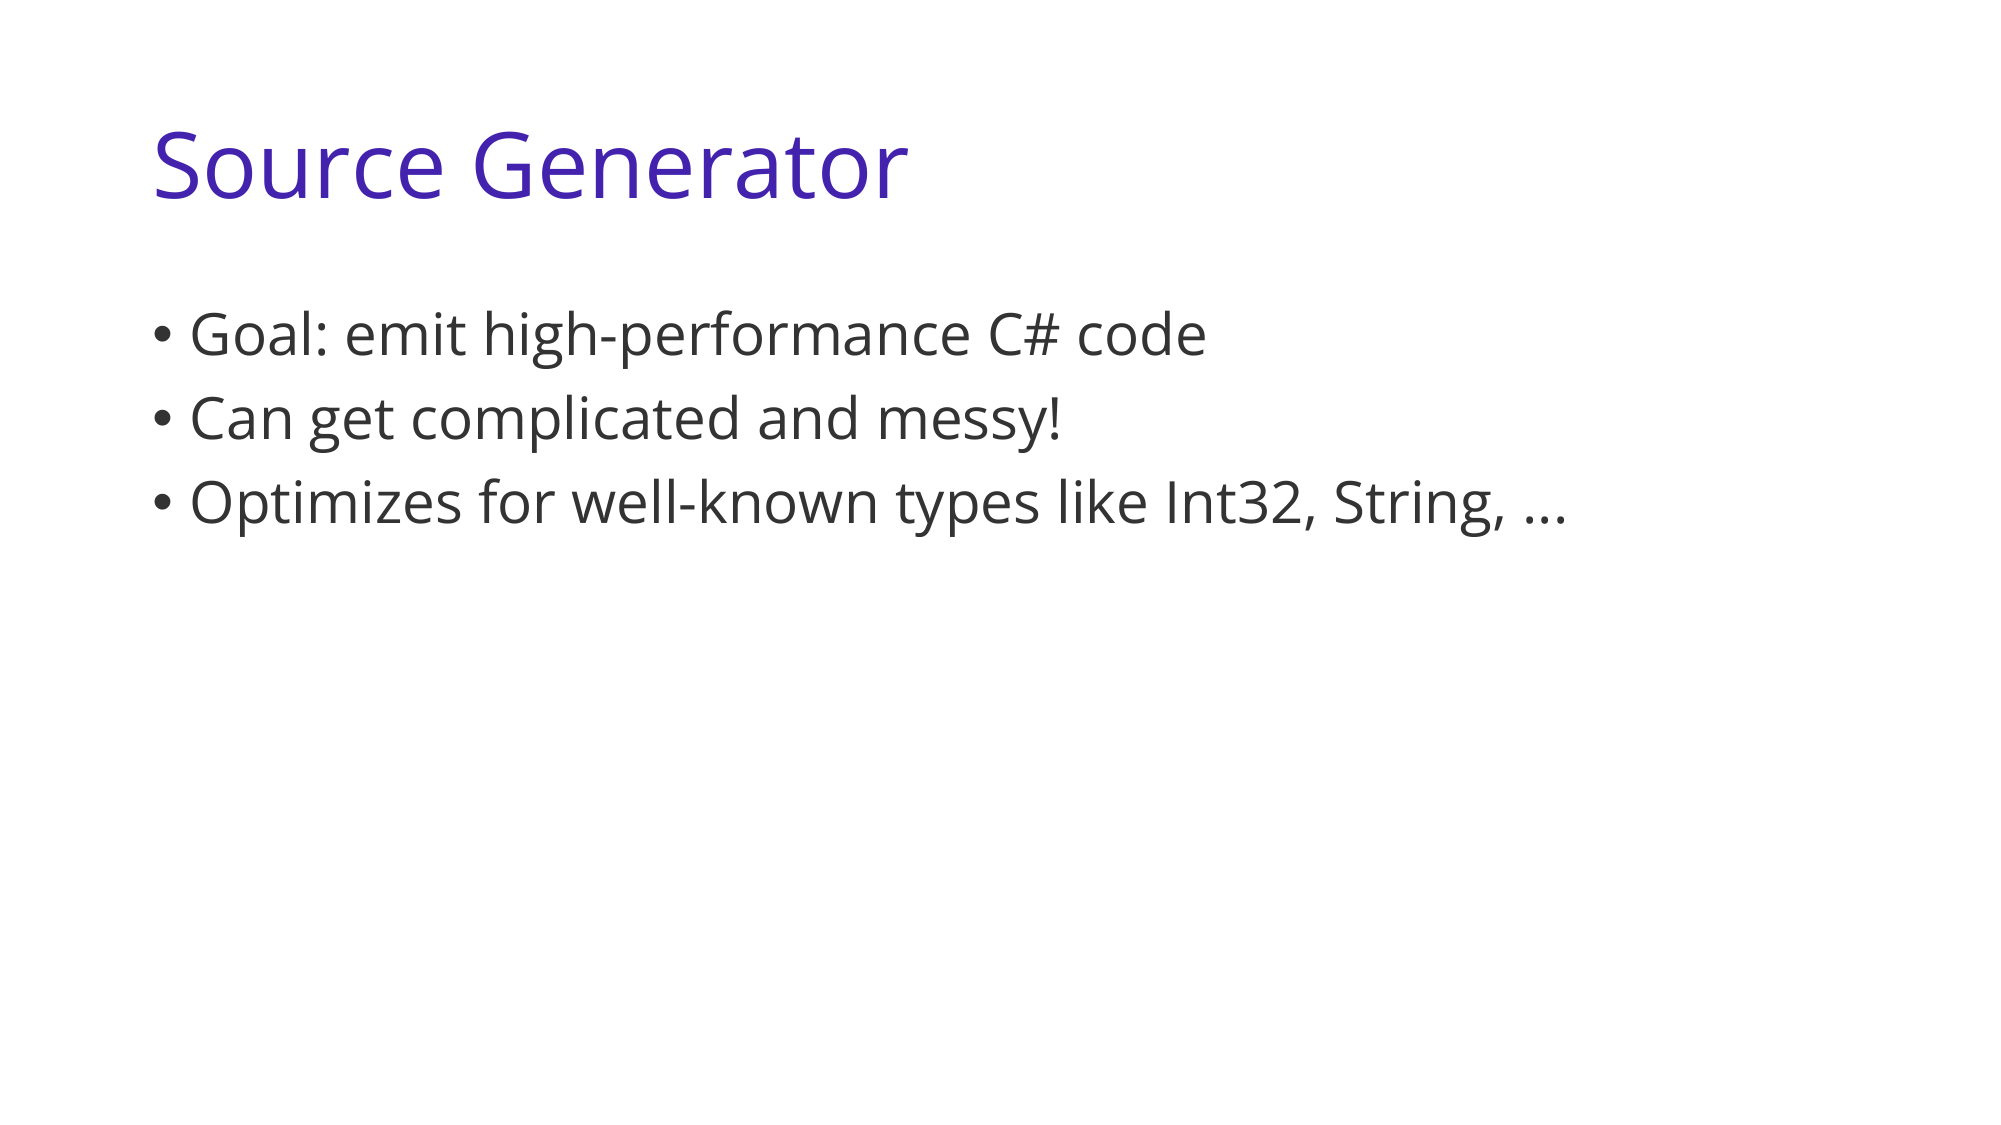

# Source Generator
Goal: emit high-performance C# code
Can get complicated and messy!
Optimizes for well-known types like Int32, String, ...